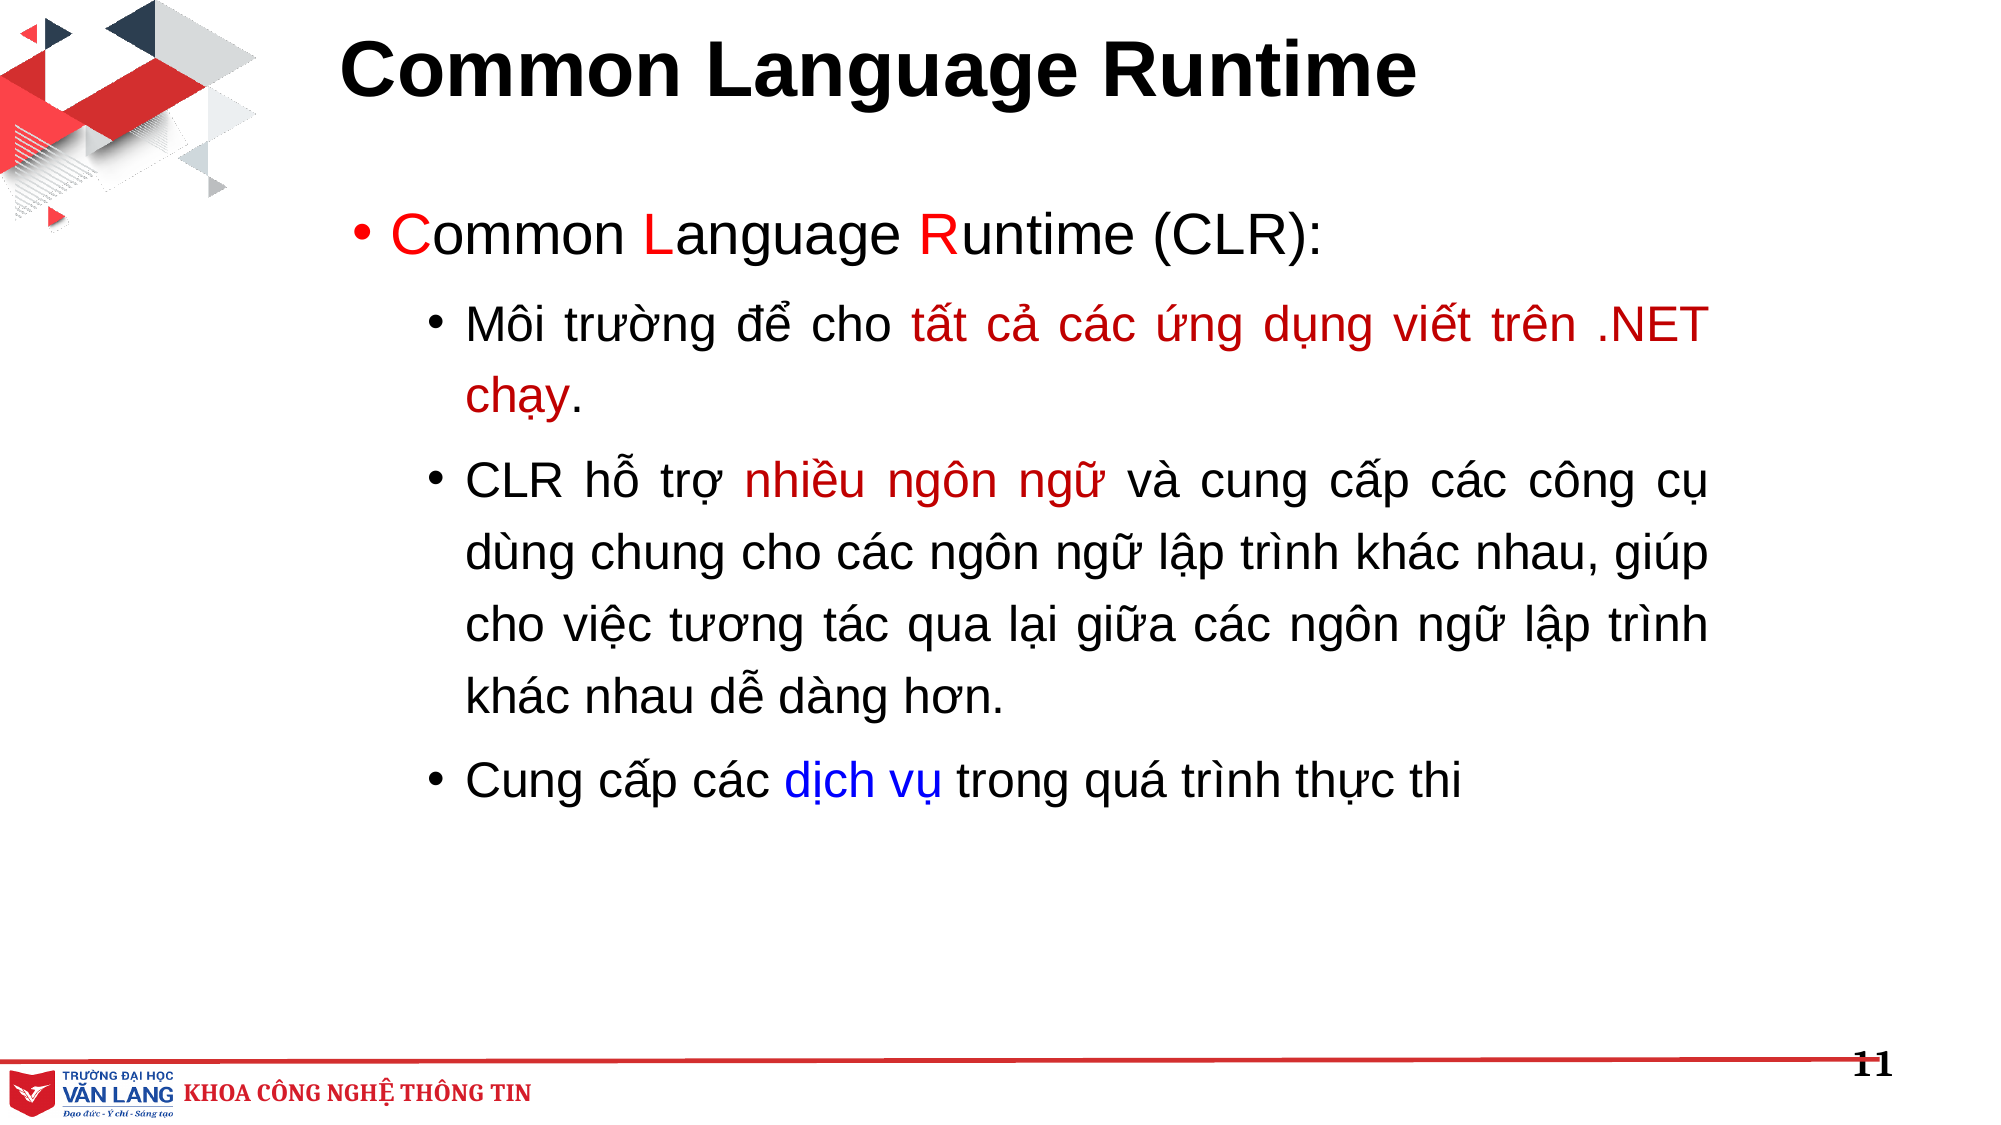

# Common Language Runtime
Common Language Runtime (CLR):
Môi trường để cho tất cả các ứng dụng viết trên .NET chạy.
CLR hỗ trợ nhiều ngôn ngữ và cung cấp các công cụ dùng chung cho các ngôn ngữ lập trình khác nhau, giúp cho việc tương tác qua lại giữa các ngôn ngữ lập trình khác nhau dễ dàng hơn.
Cung cấp các dịch vụ trong quá trình thực thi